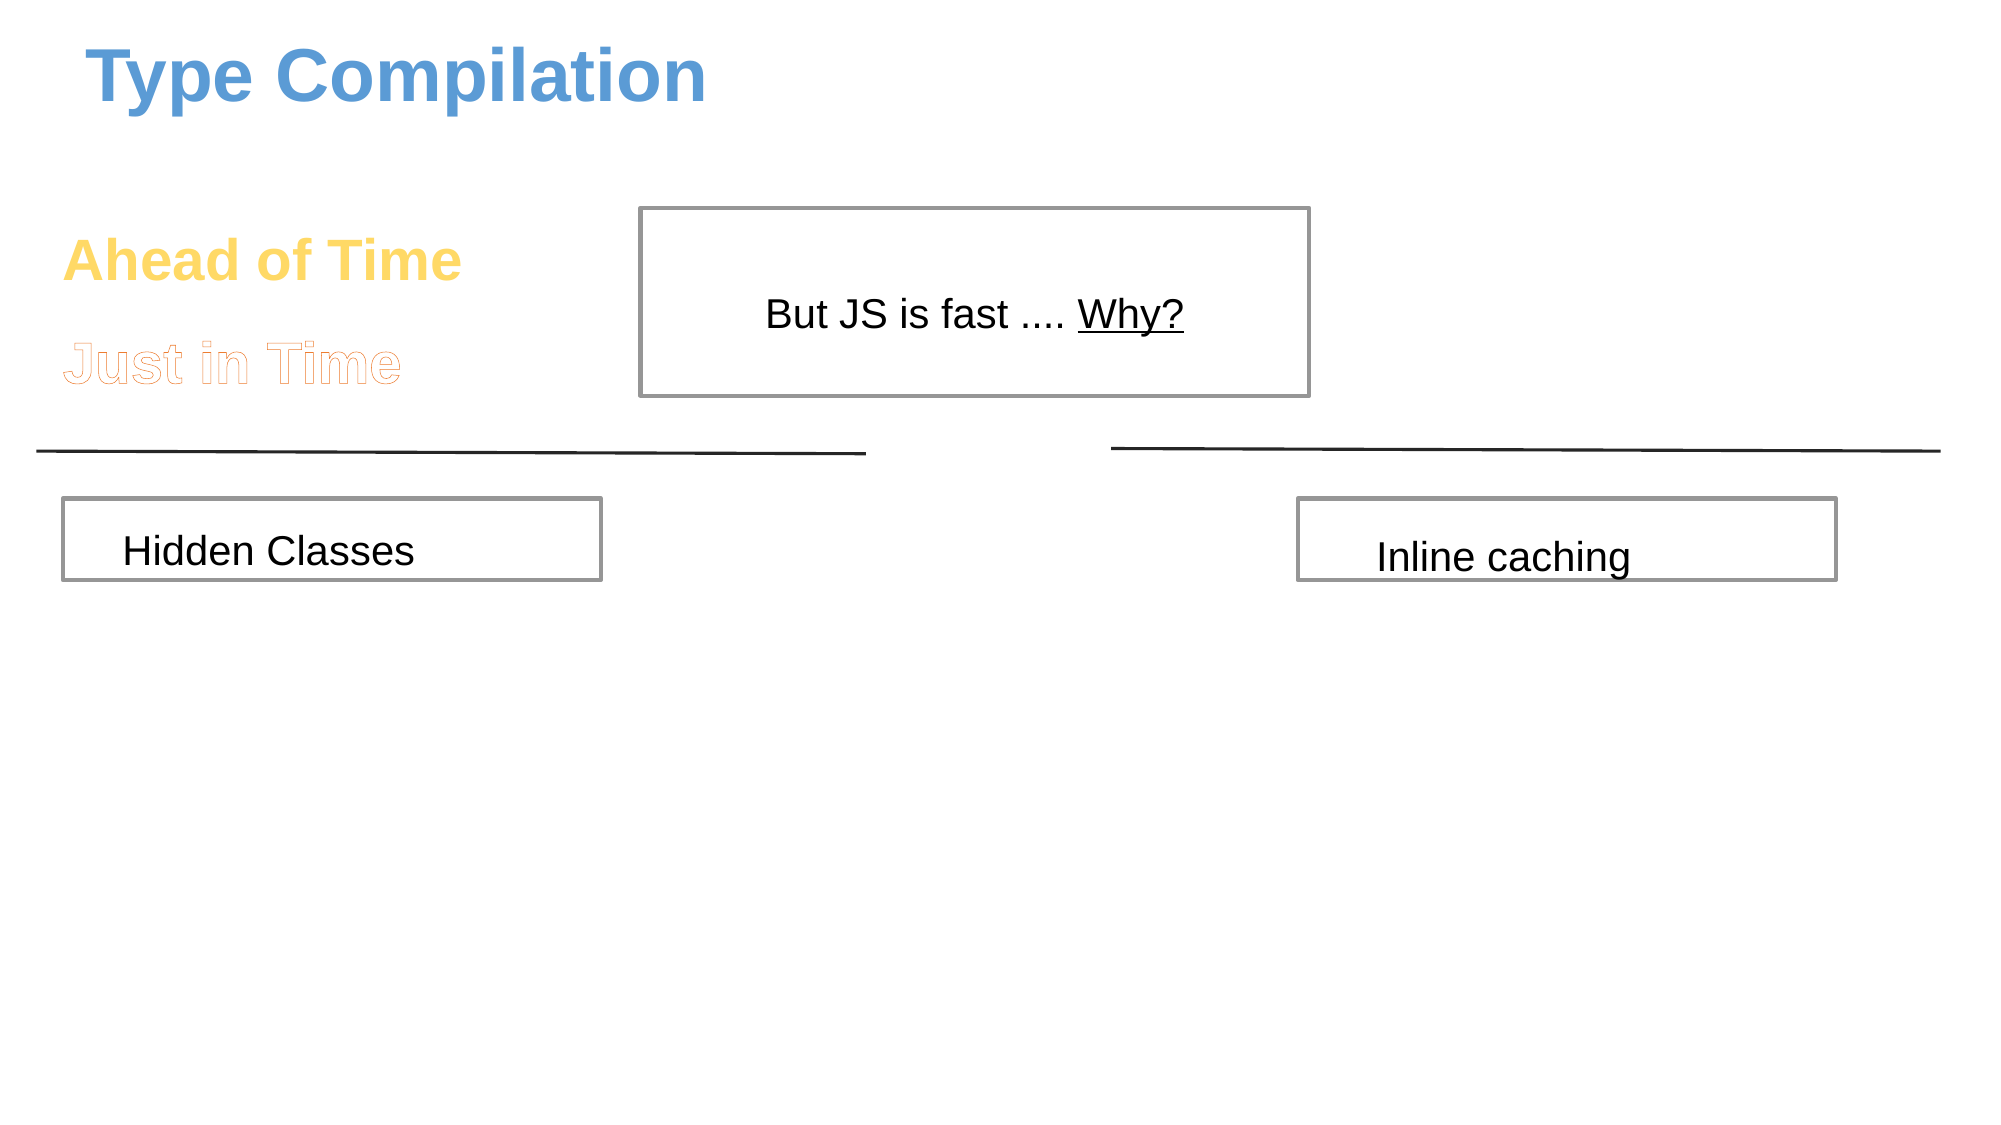

Type Compilation
4.2
Ahead of Time

But JS is fast .... Why?
Just in Time

Hidden Classes
Inline caching